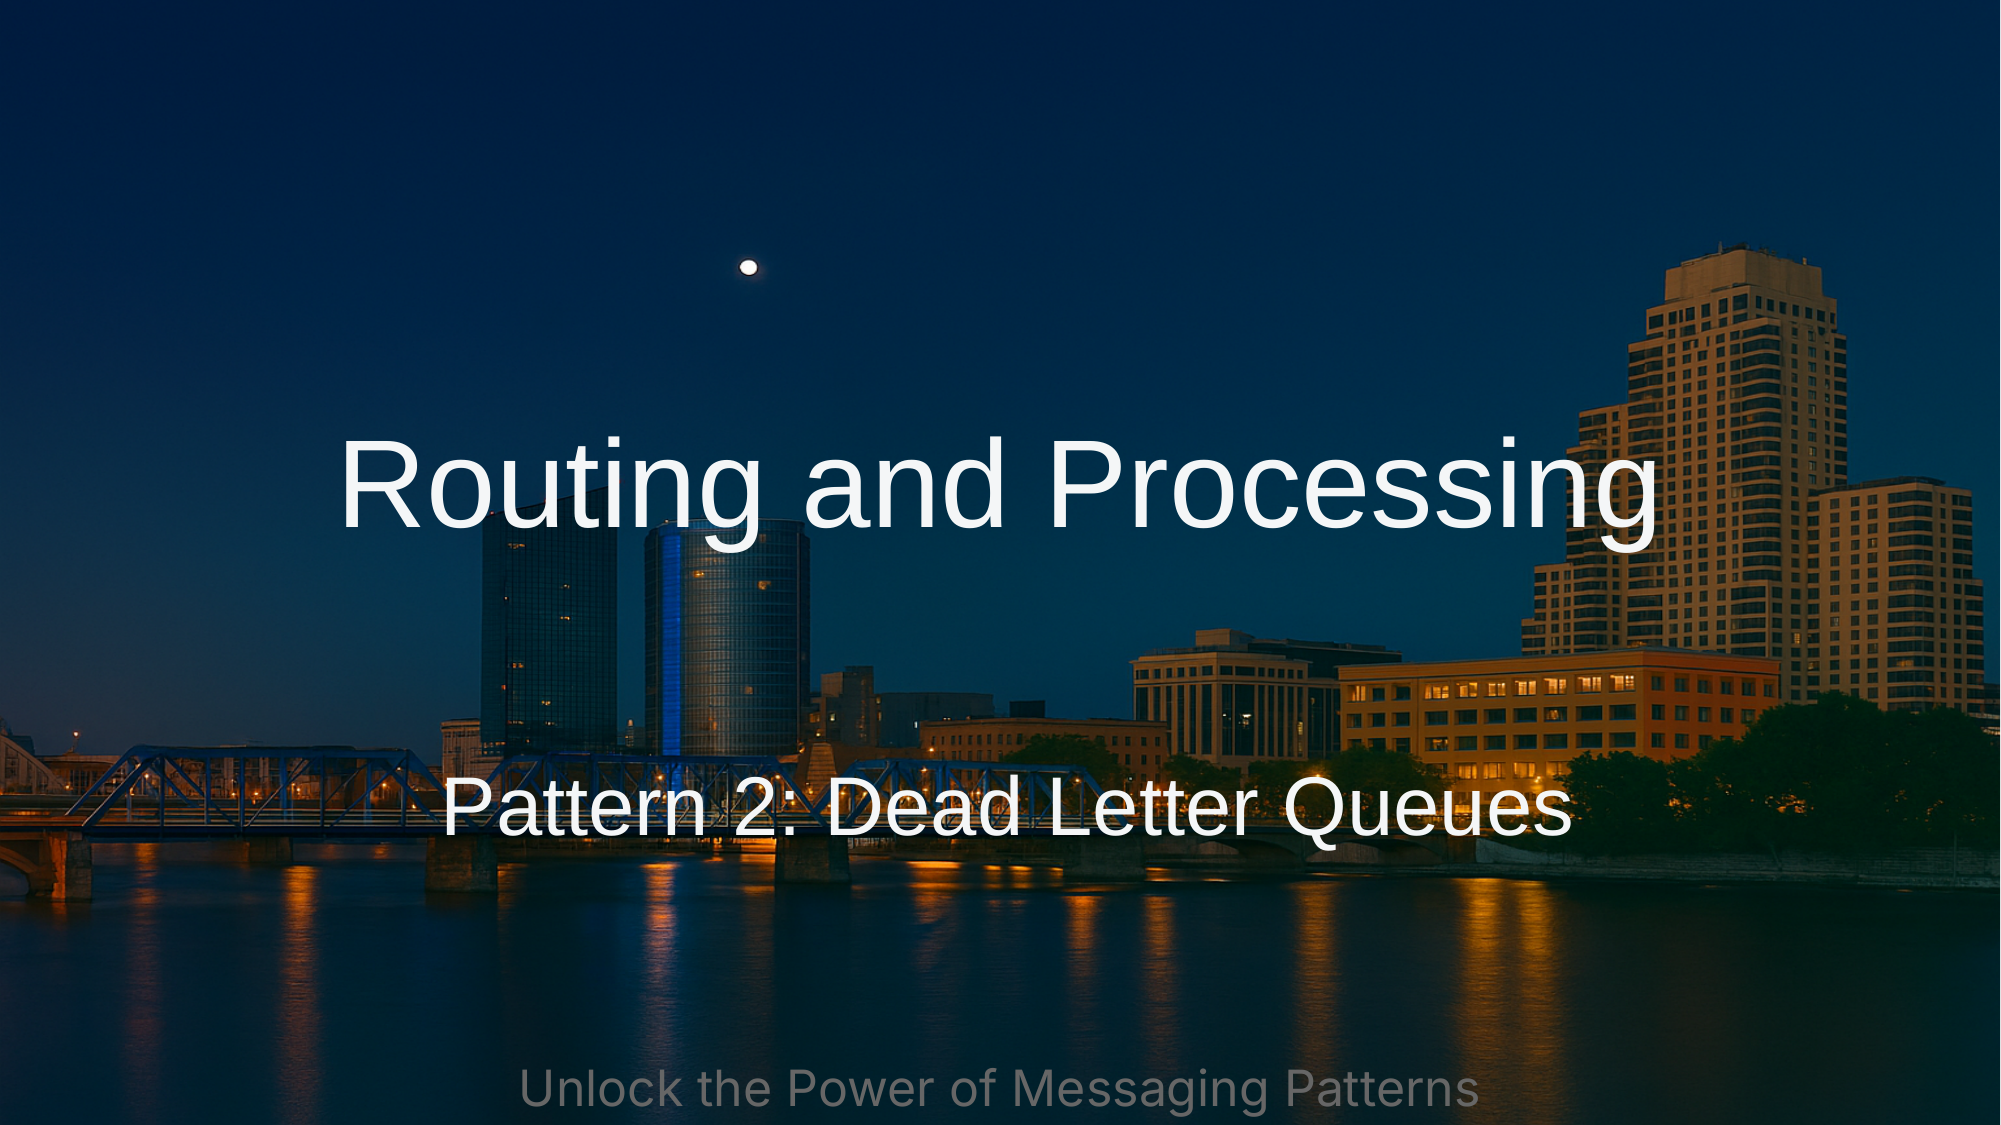

# Routing and Processing
Pattern 2: Dead Letter Queues